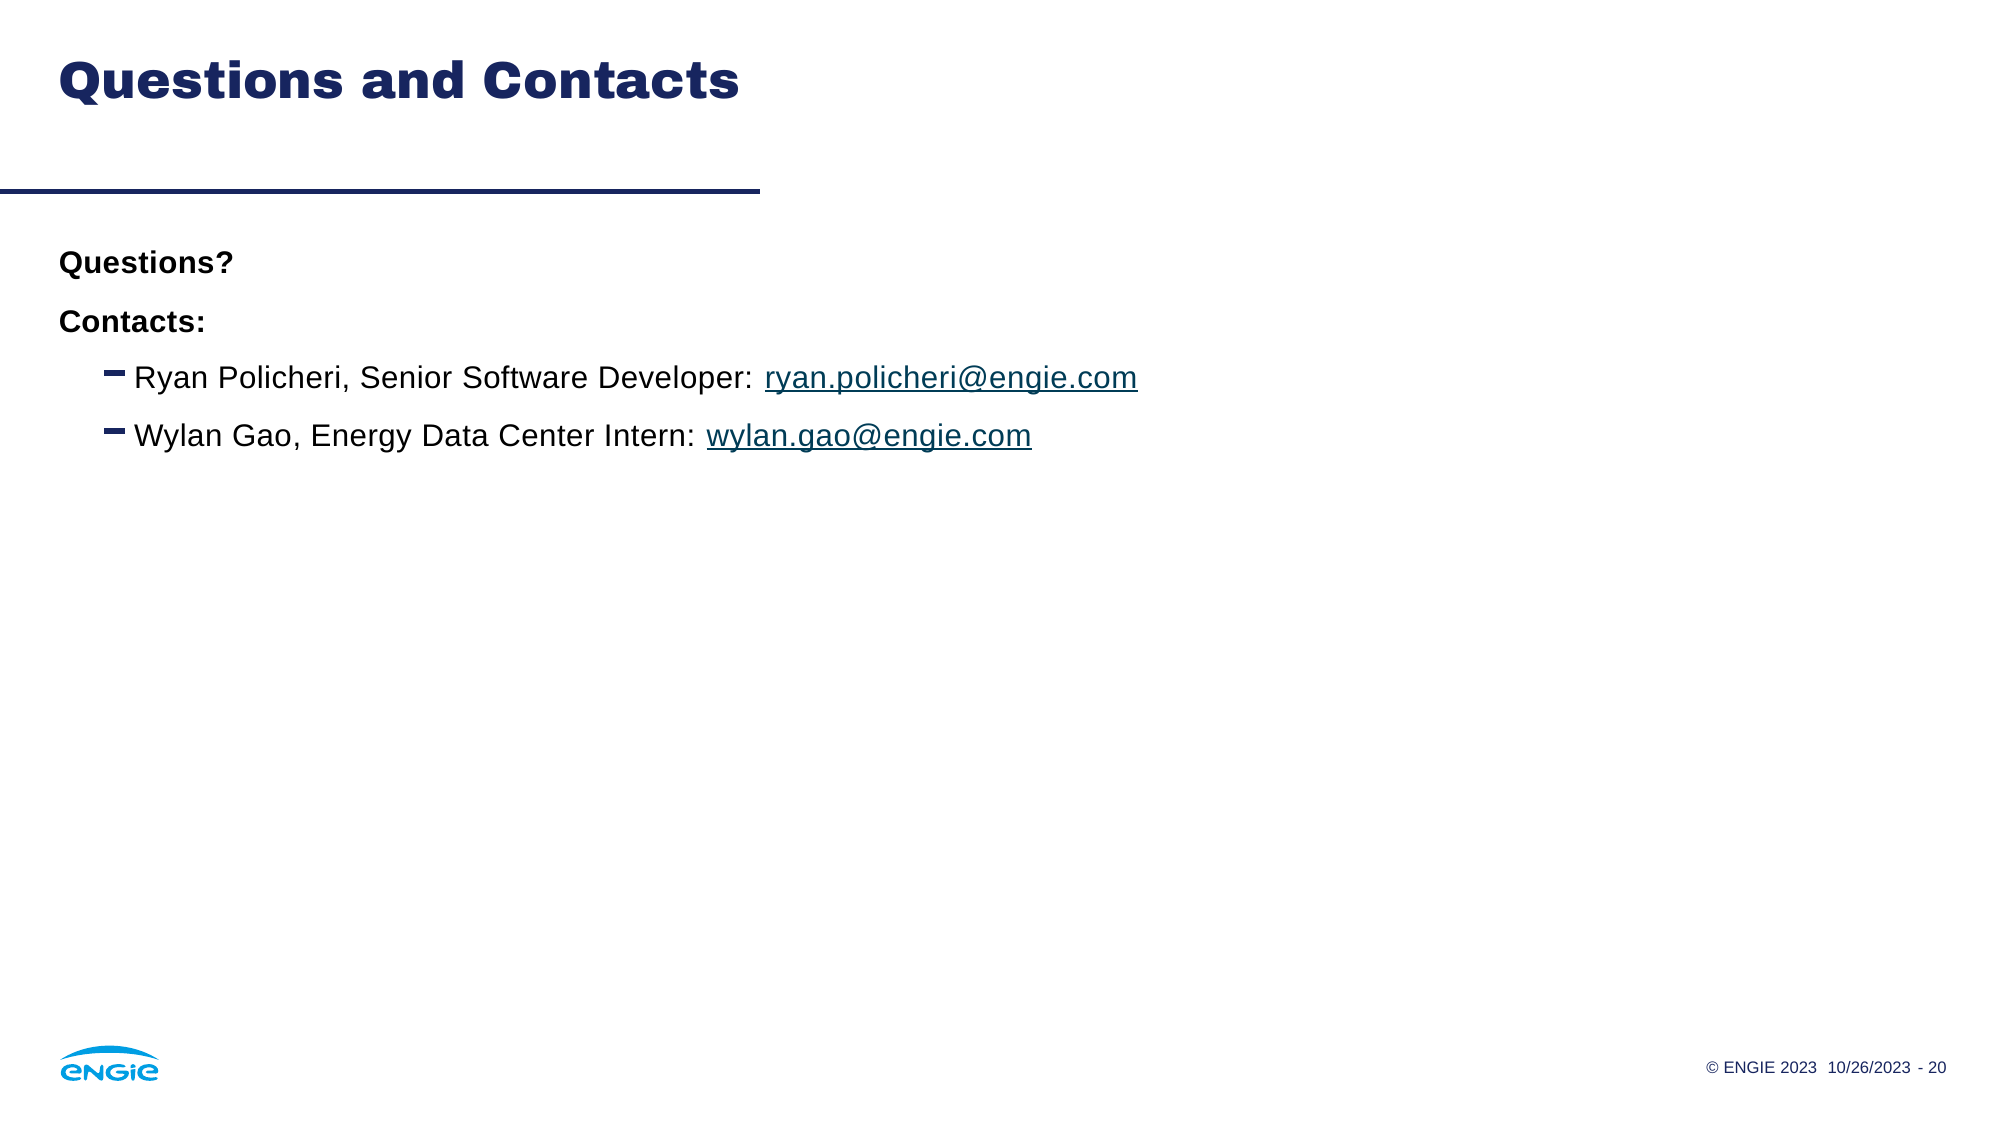

# Questions and Contacts
Questions?
Contacts:

Ryan Policheri, Senior Software Developer: ryan.policheri@engie.com
Wylan Gao, Energy Data Center Intern: wylan.gao@engie.com
10/26/2023
- 20
© ENGIE 2023